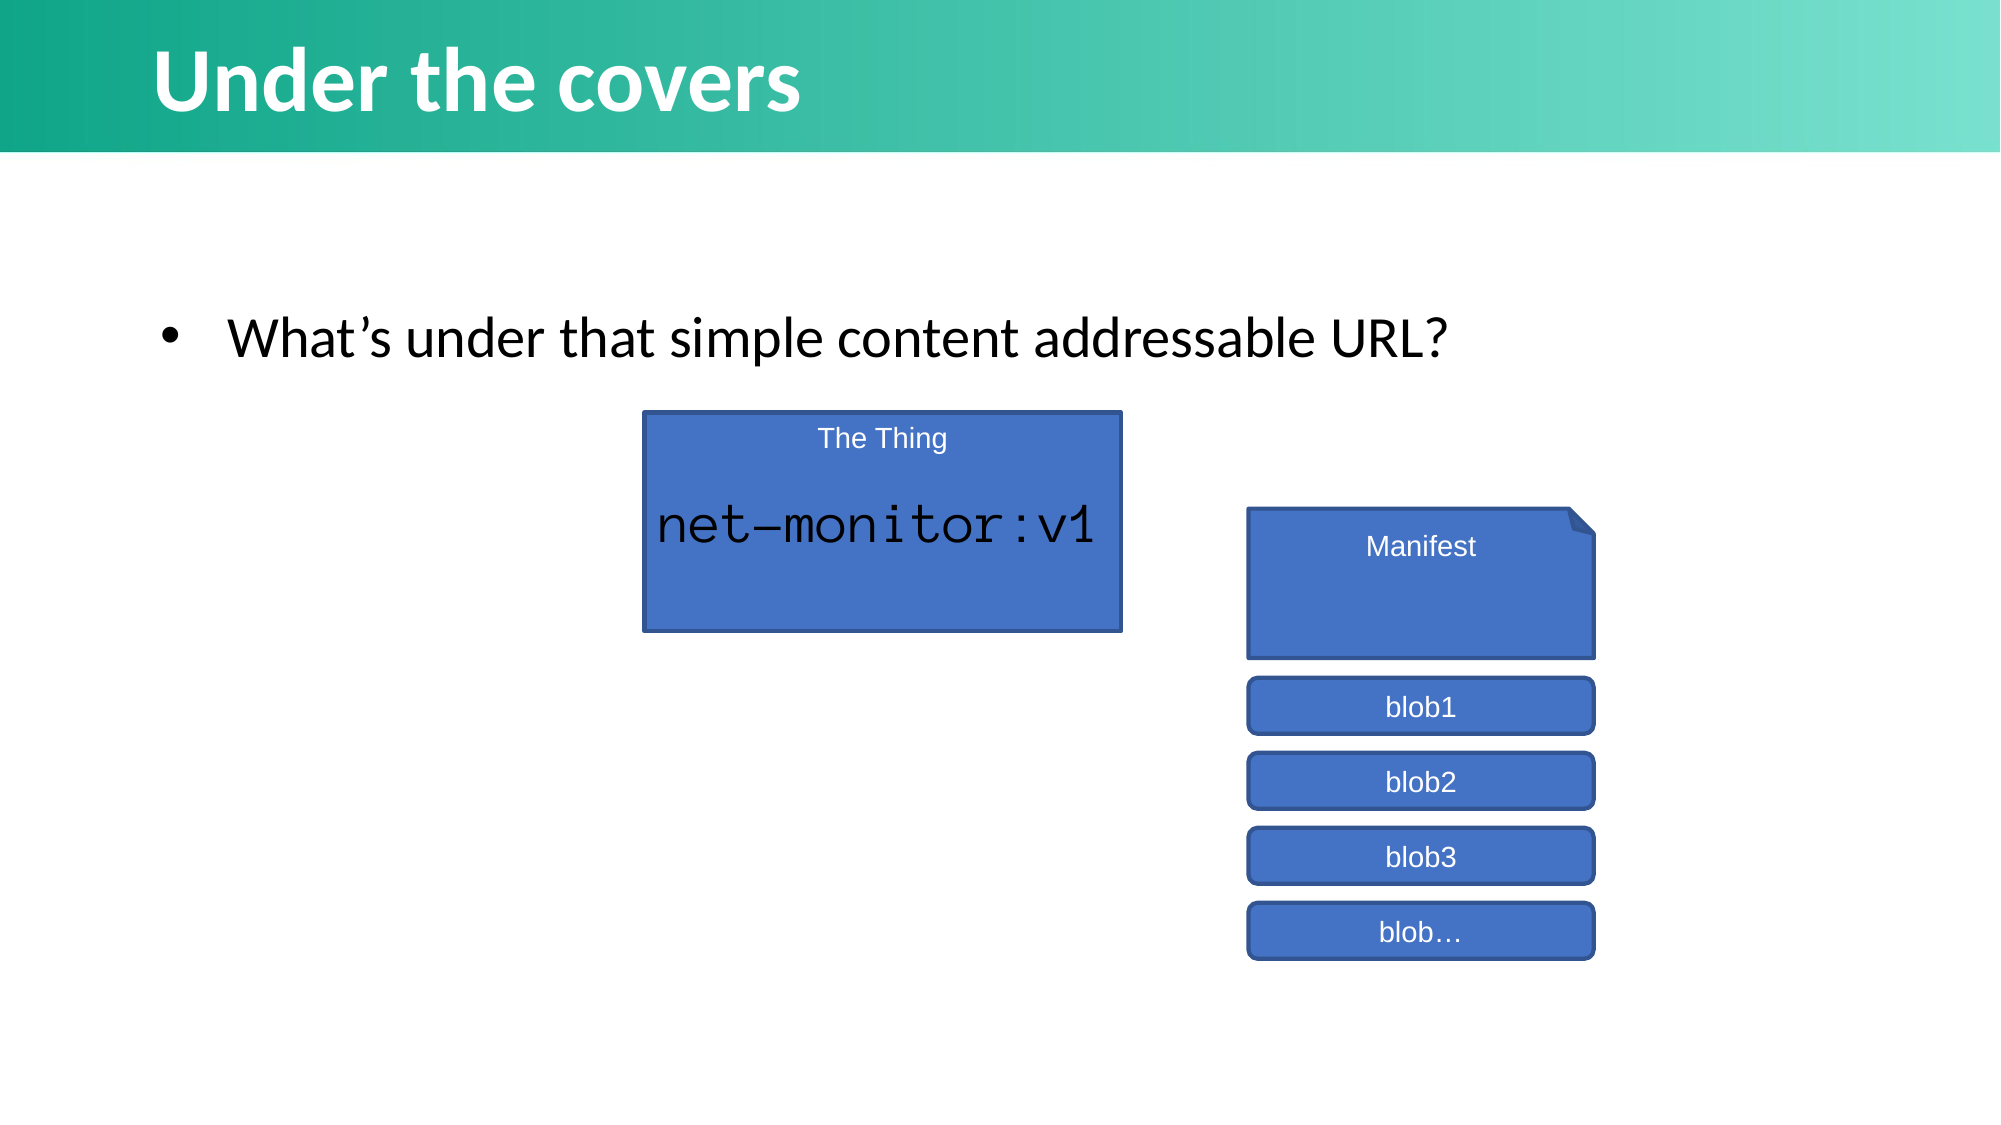

# Under the covers
What’s under that simple content addressable URL?
The Thing
net-monitor:v1

Manifest
blob1
blob2
blob3
blob…